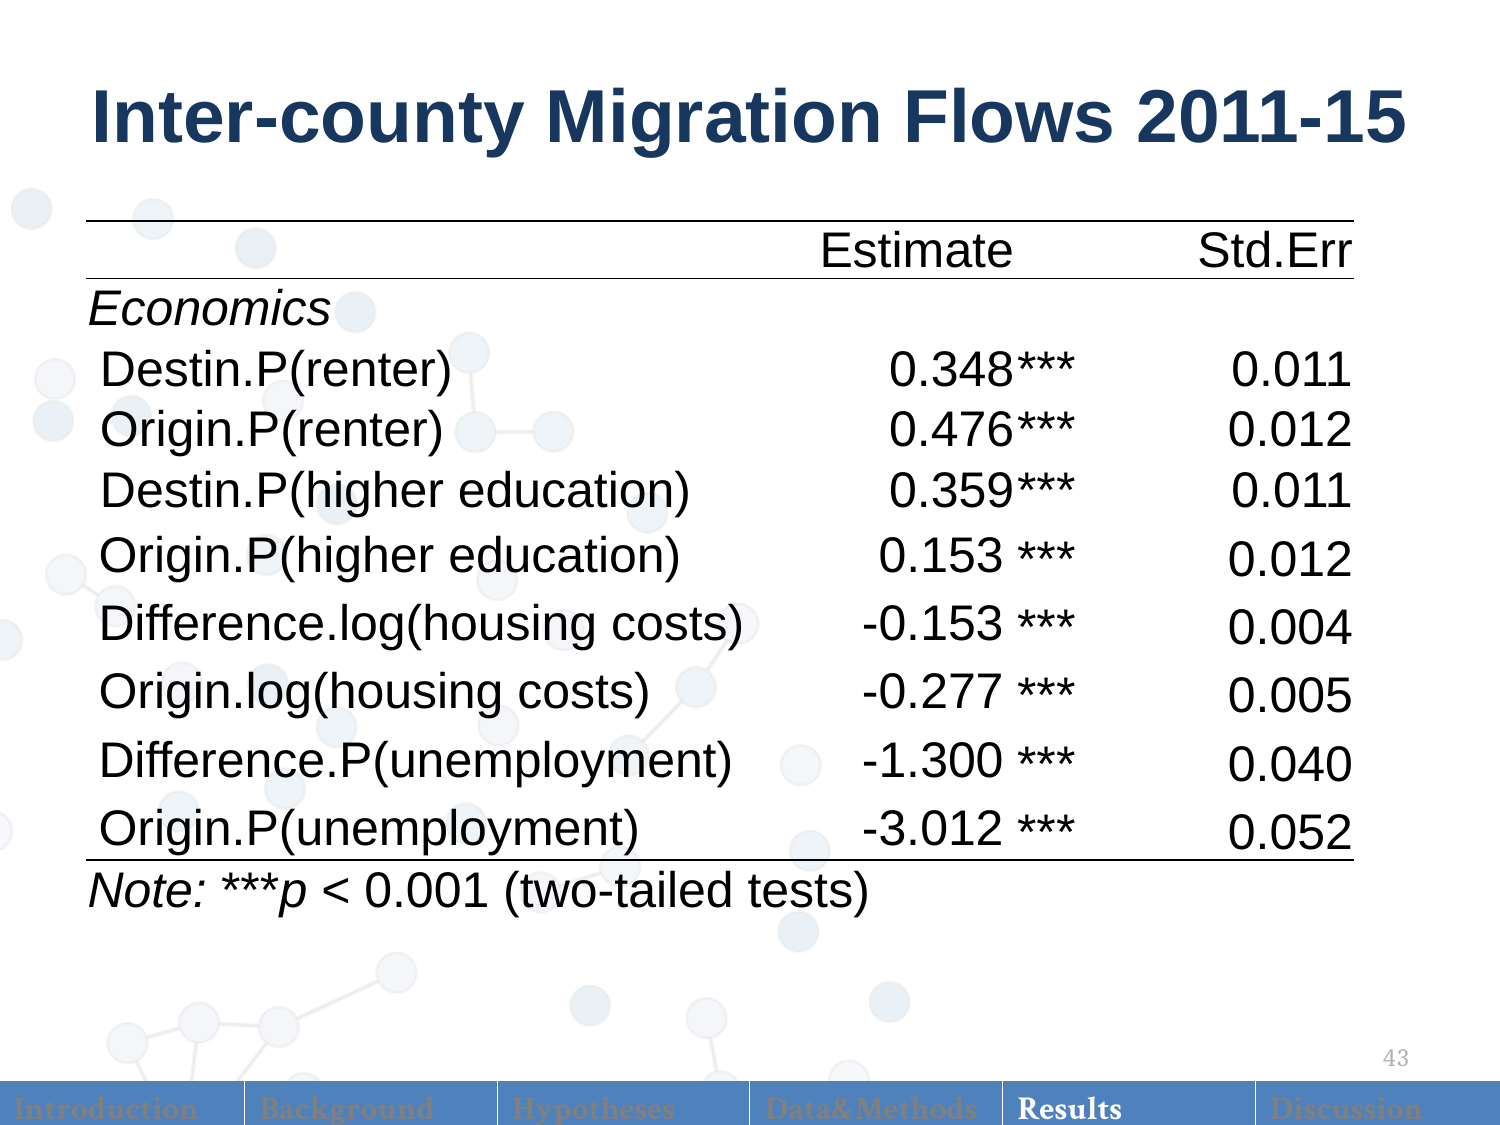

# Inter-county Migration Flows 2011-15
|  | Estimate |  | Std.Err |
| --- | --- | --- | --- |
| Economics |  |  |  |
| Destin.P(renter) | 0.348 | \*\*\* | 0.011 |
| Origin.P(renter) | 0.476 | \*\*\* | 0.012 |
| Destin.P(higher education) | 0.359 | \*\*\* | 0.011 |
| Origin.P(higher education) | 0.153 | \*\*\* | 0.012 |
| Difference.log(housing costs) | -0.153 | \*\*\* | 0.004 |
| Origin.log(housing costs) | -0.277 | \*\*\* | 0.005 |
| Difference.P(unemployment) | -1.300 | \*\*\* | 0.040 |
| Origin.P(unemployment) | -3.012 | \*\*\* | 0.052 |
| Note: \*\*\*p < 0.001 (two-tailed tests) |  |  |  |
43
| Introduction | Background | Hypotheses | Data&Methods | Results | Discussion |
| --- | --- | --- | --- | --- | --- |